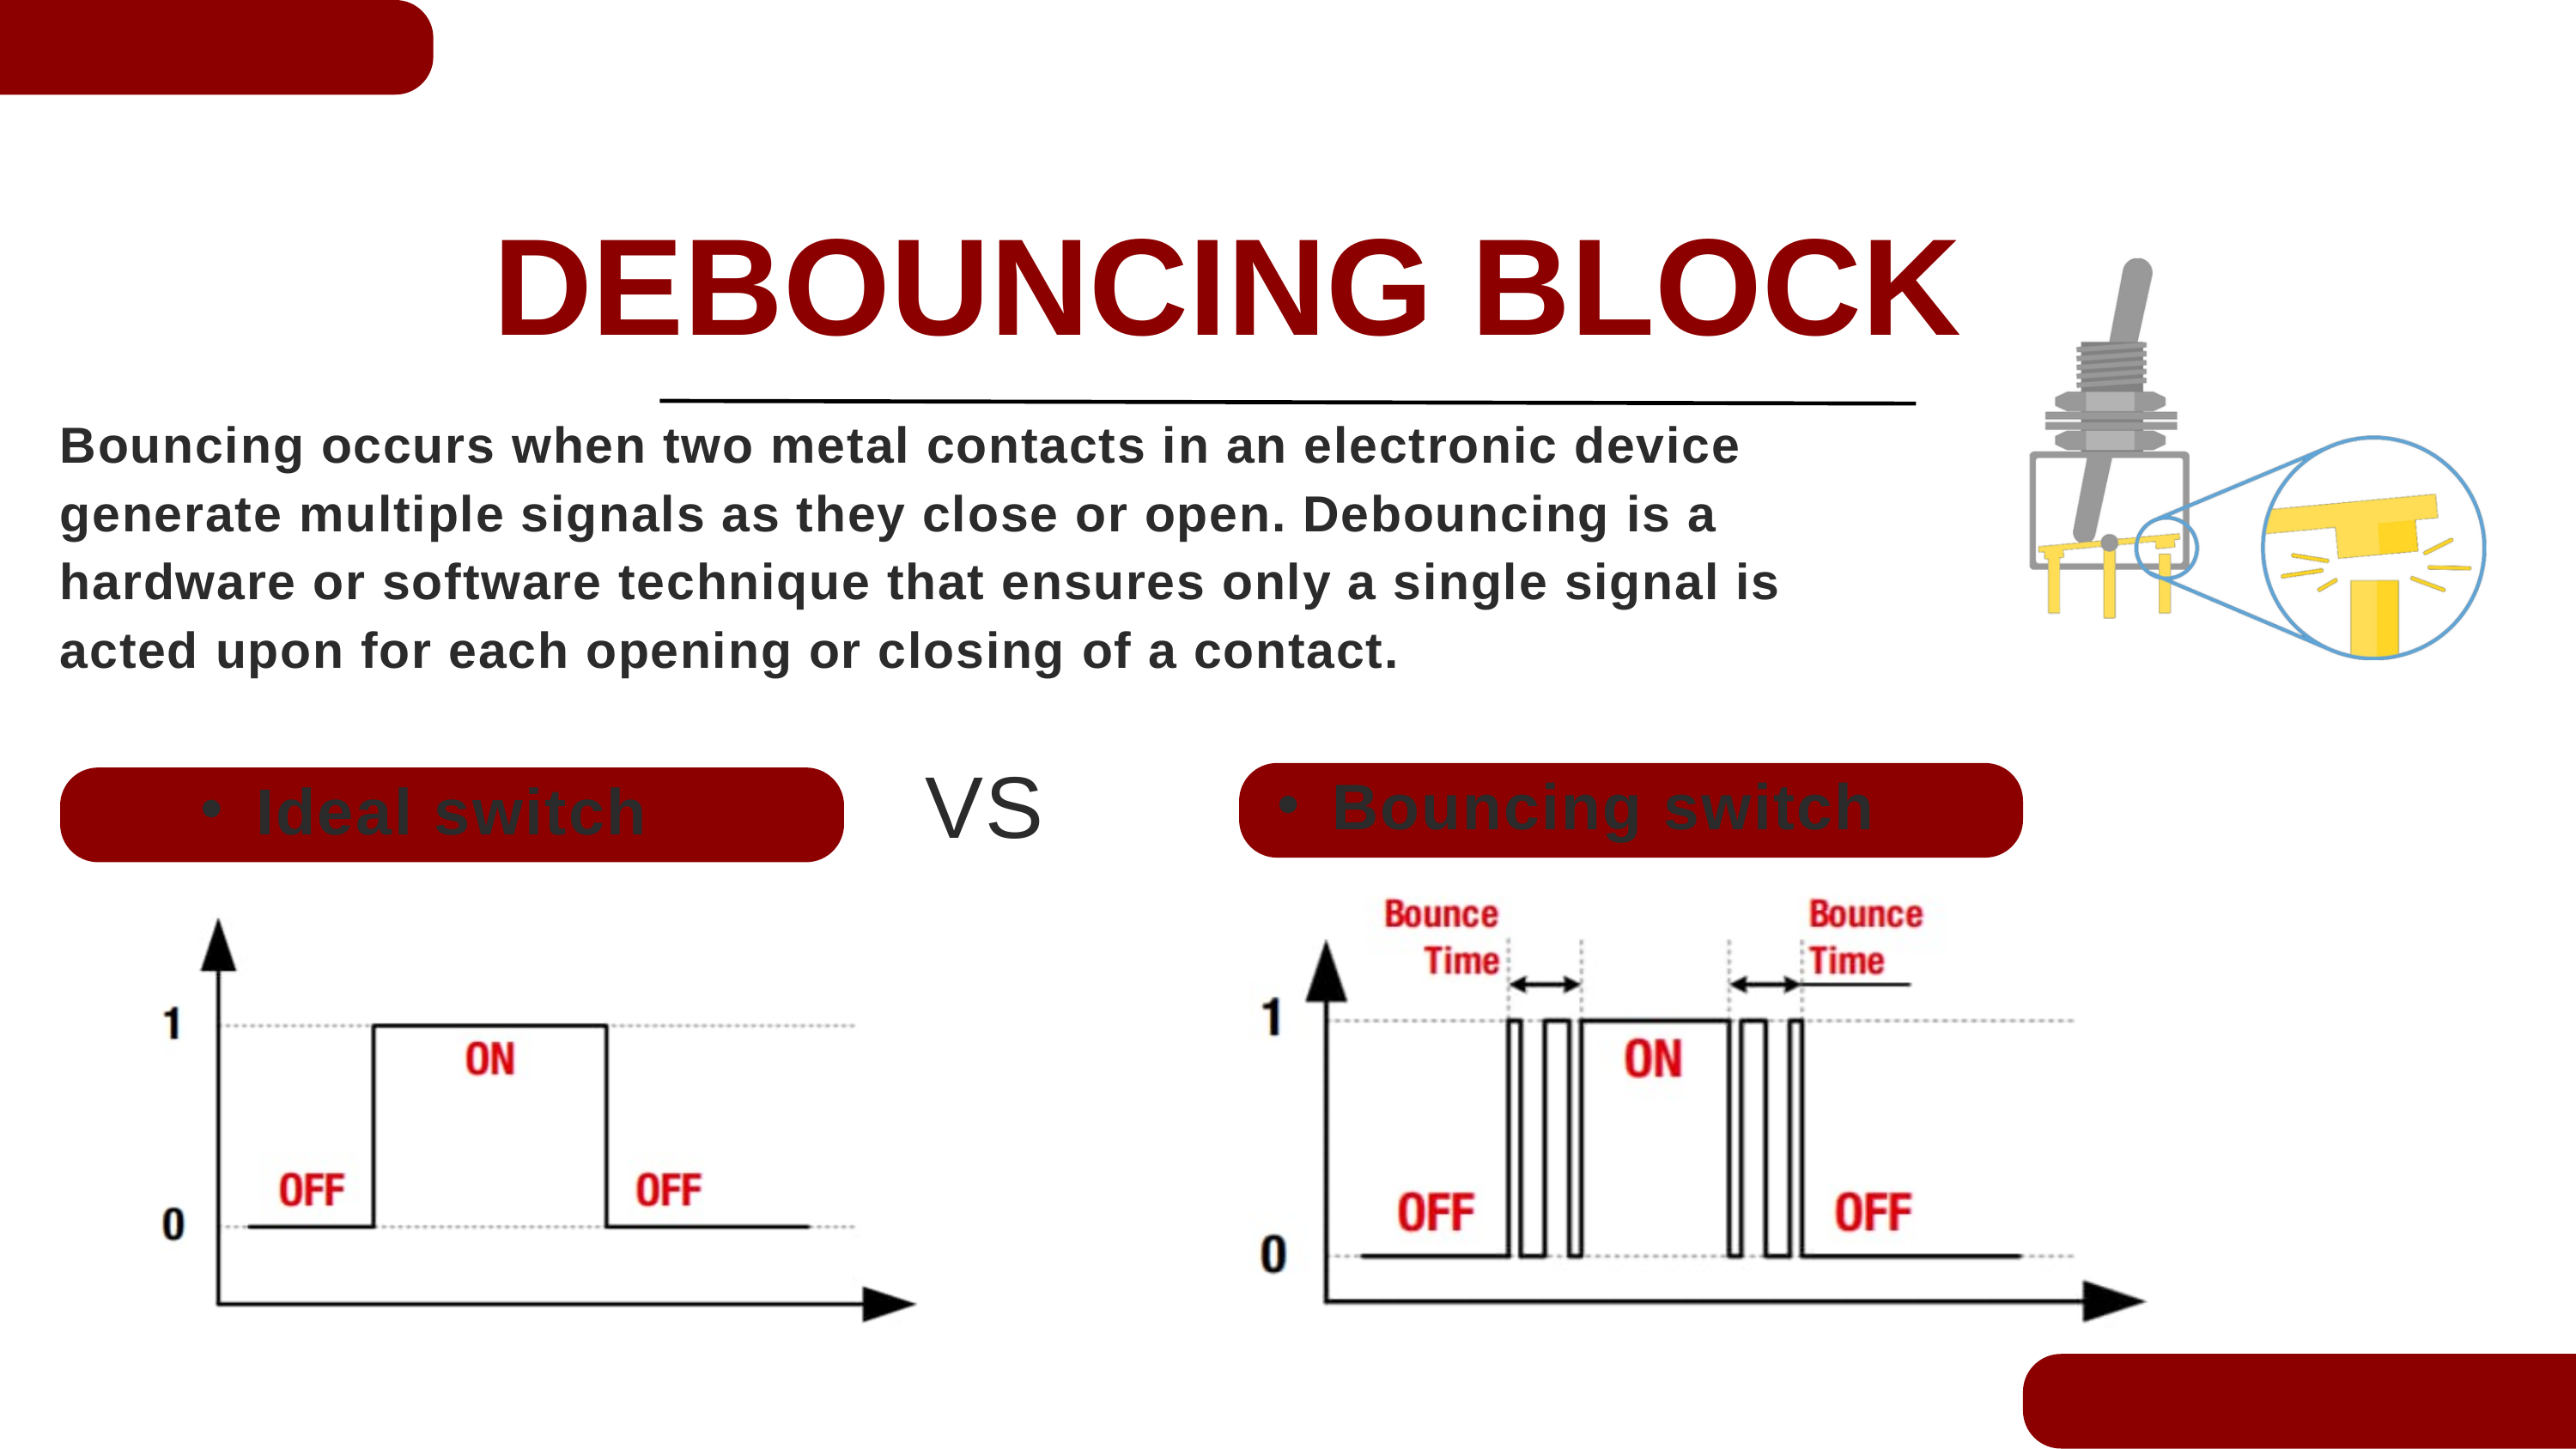

DEBOUNCING BLOCK

Bouncing occurs when two metal contacts in an electronic device generate multiple signals as they close or open. Debouncing is a hardware or software technique that ensures only a single signal is acted upon for each opening or closing of a contact.
   VS
Bouncing switch
Ideal switch